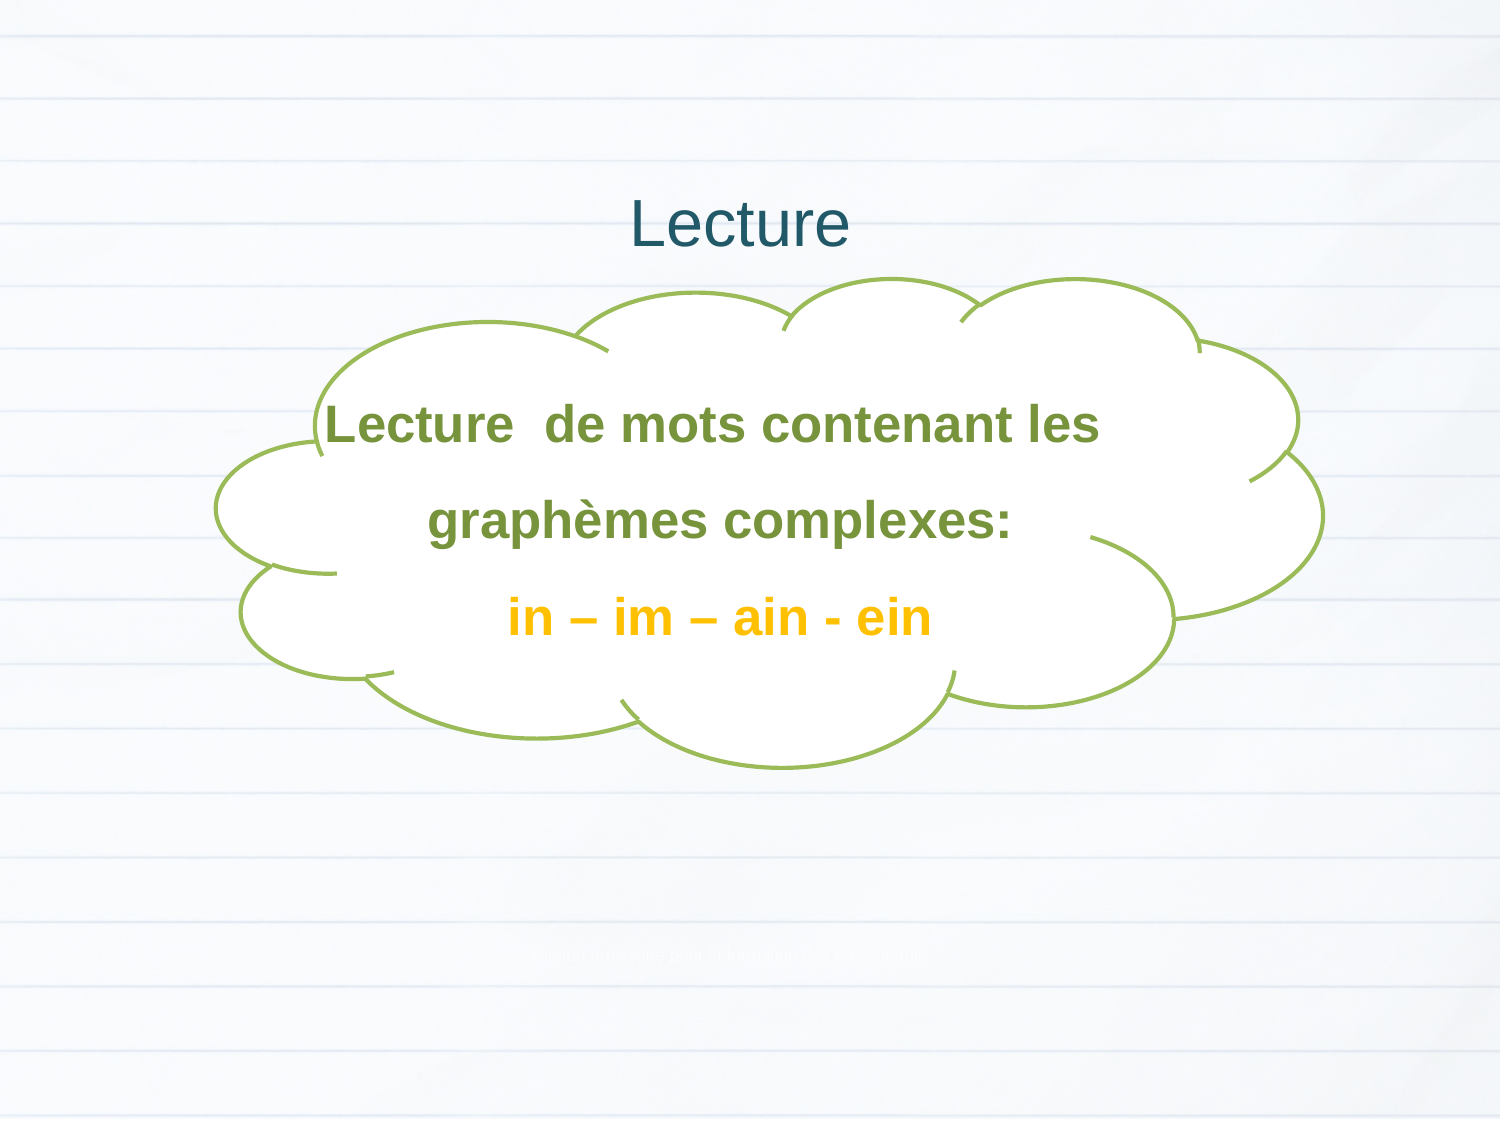

Lecture

Lecture  de mots contenant les  graphèmes complexes:
in – im – ain - ein
Version provisoire pour la formation des enseignants